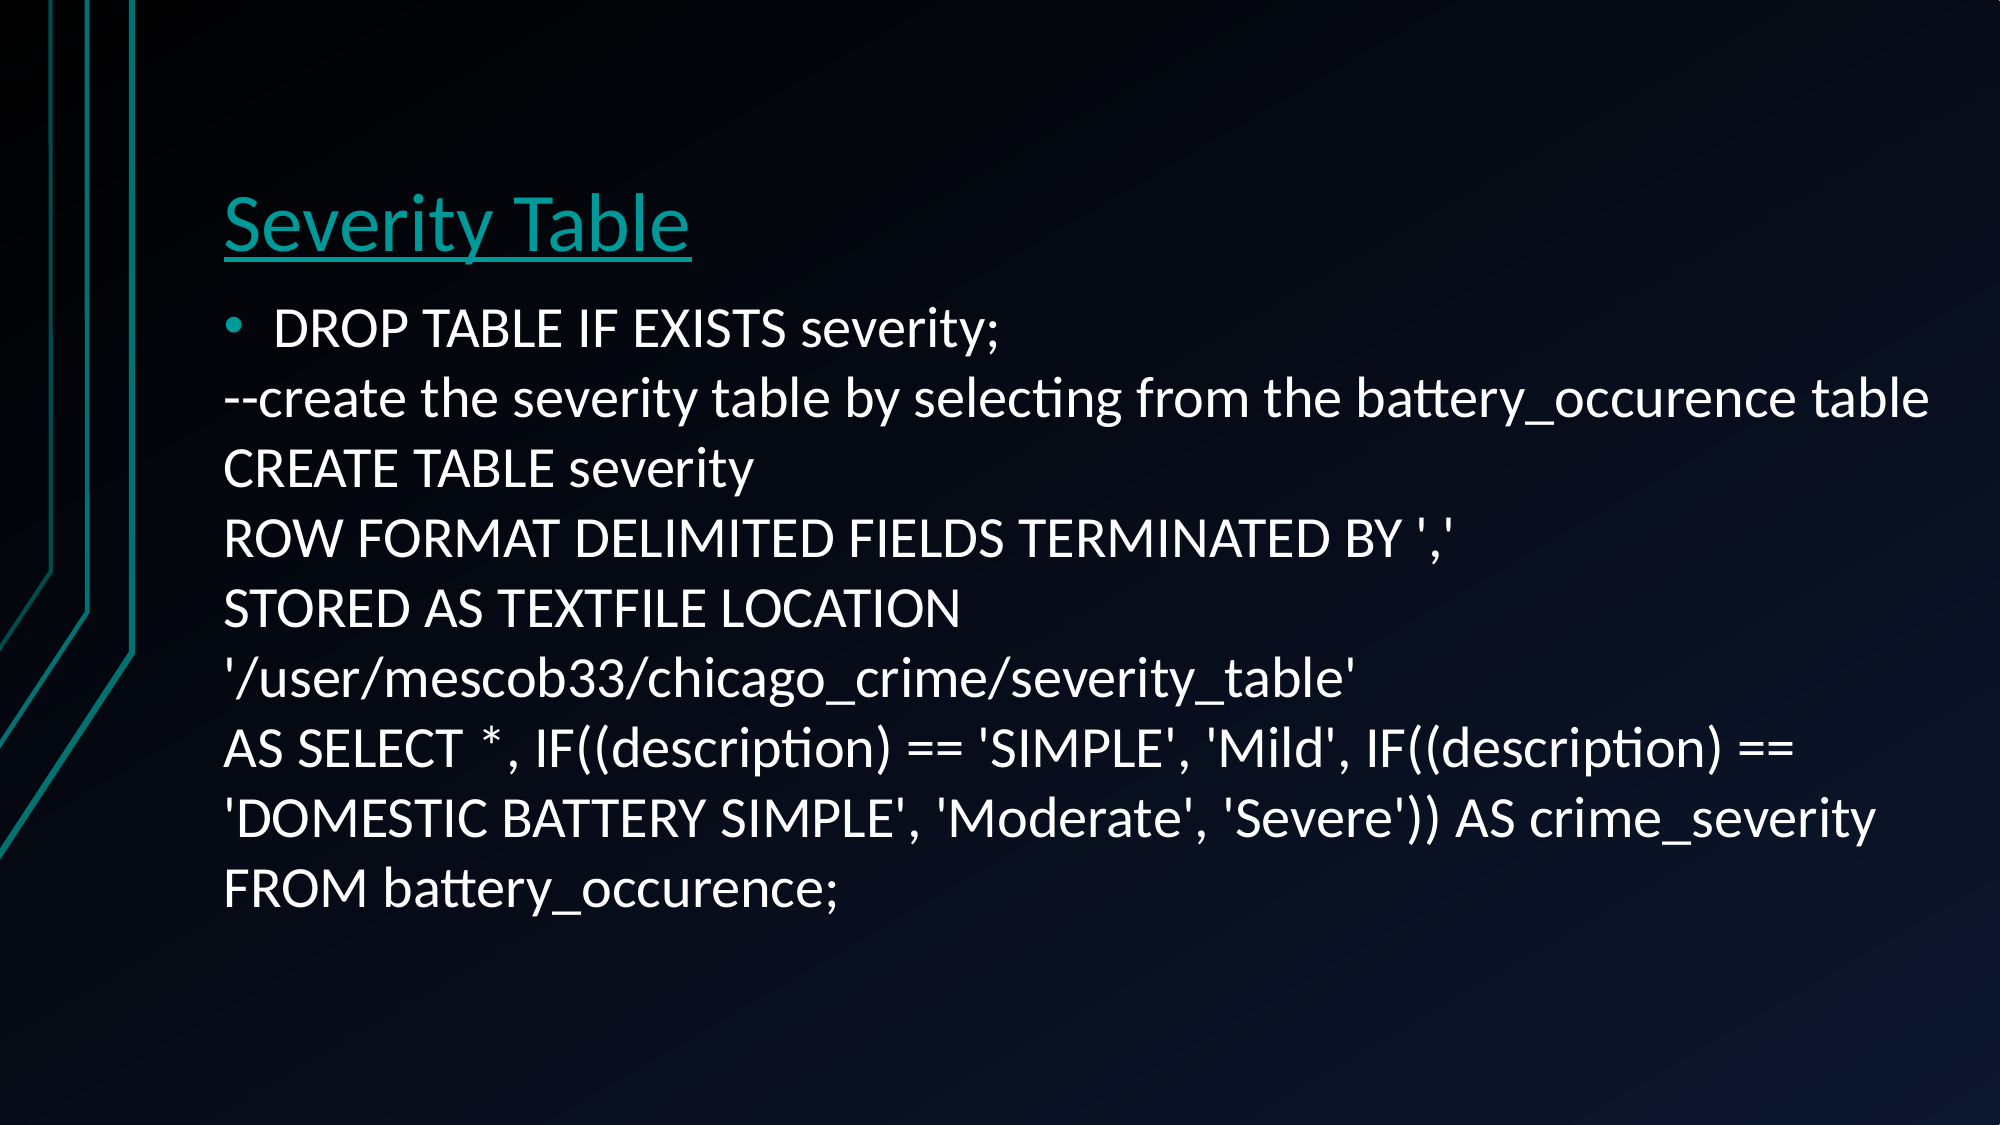

# Severity Table
DROP TABLE IF EXISTS severity;
--create the severity table by selecting from the battery_occurence table
CREATE TABLE severity
ROW FORMAT DELIMITED FIELDS TERMINATED BY ','
STORED AS TEXTFILE LOCATION '/user/mescob33/chicago_crime/severity_table'
AS SELECT *, IF((description) == 'SIMPLE', 'Mild', IF((description) == 'DOMESTIC BATTERY SIMPLE', 'Moderate', 'Severe')) AS crime_severity
FROM battery_occurence;